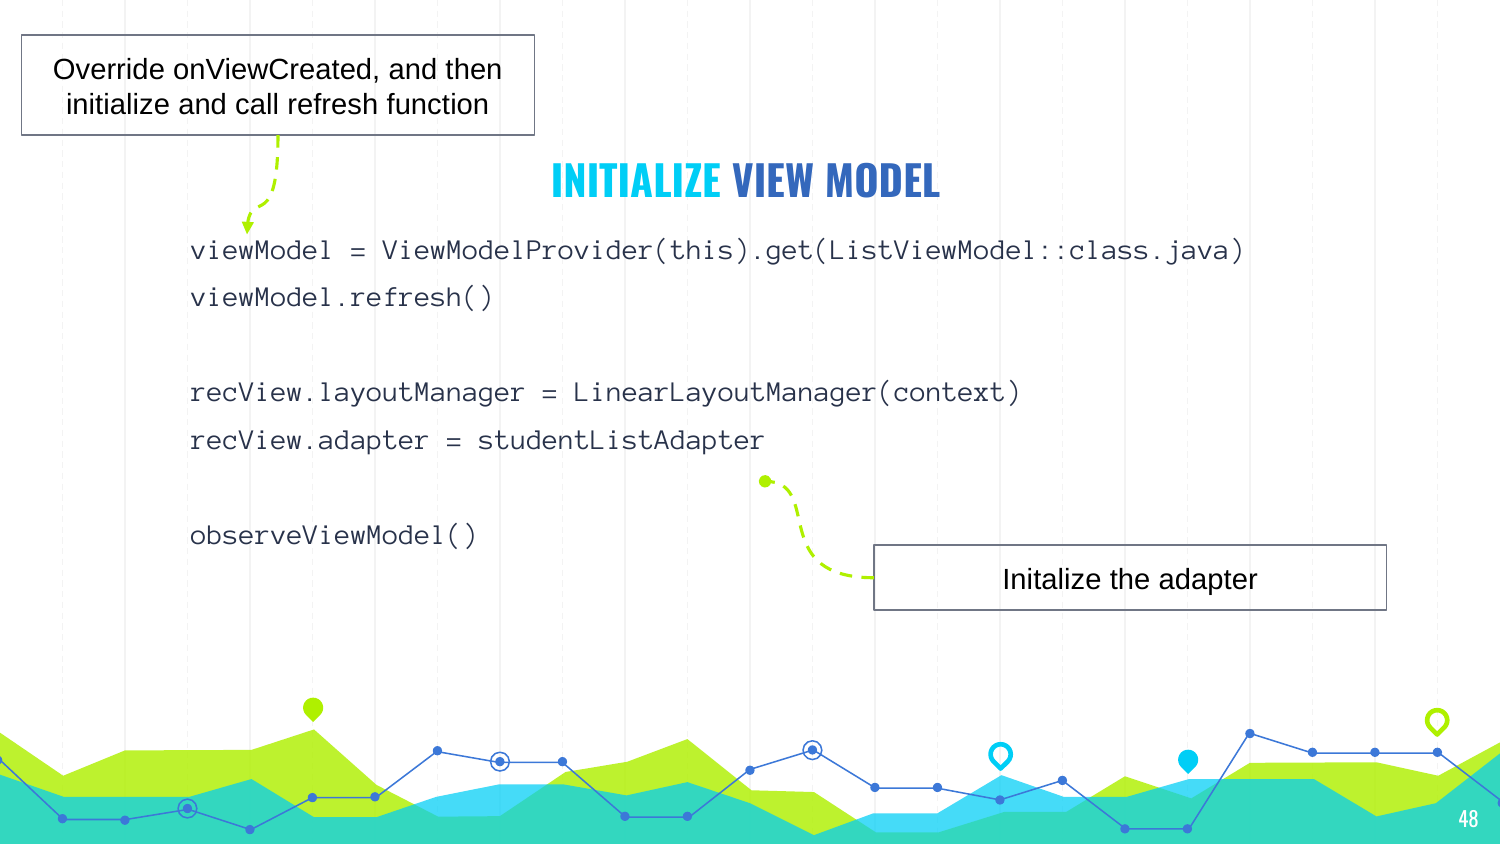

Override onViewCreated, and then initialize and call refresh function
# INITIALIZE VIEW MODEL
viewModel = ViewModelProvider(this).get(ListViewModel::class.java)
viewModel.refresh()

recView.layoutManager = LinearLayoutManager(context)
recView.adapter = studentListAdapter

observeViewModel()

Initalize the adapter
48